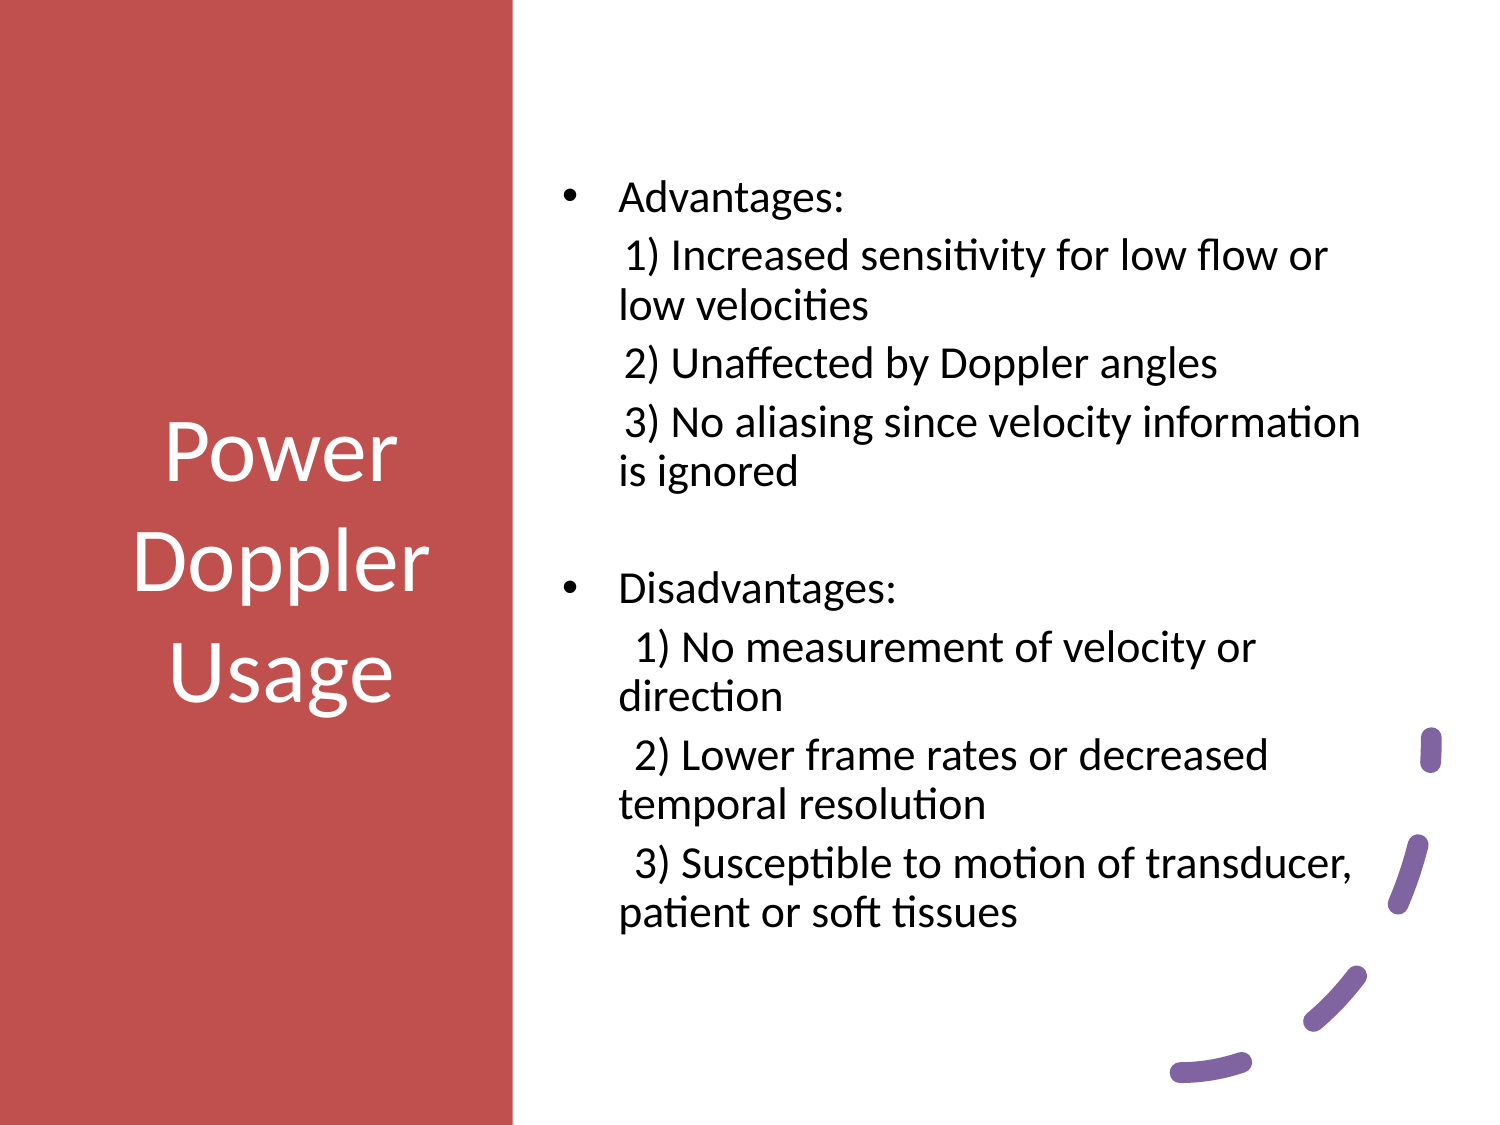

# Power Doppler Usage
Advantages:
      1) Increased sensitivity for low flow or low velocities
      2) Unaffected by Doppler angles
      3) No aliasing since velocity information is ignored

Disadvantages:
       1) No measurement of velocity or direction
       2) Lower frame rates or decreased temporal resolution
       3) Susceptible to motion of transducer, patient or soft tissues